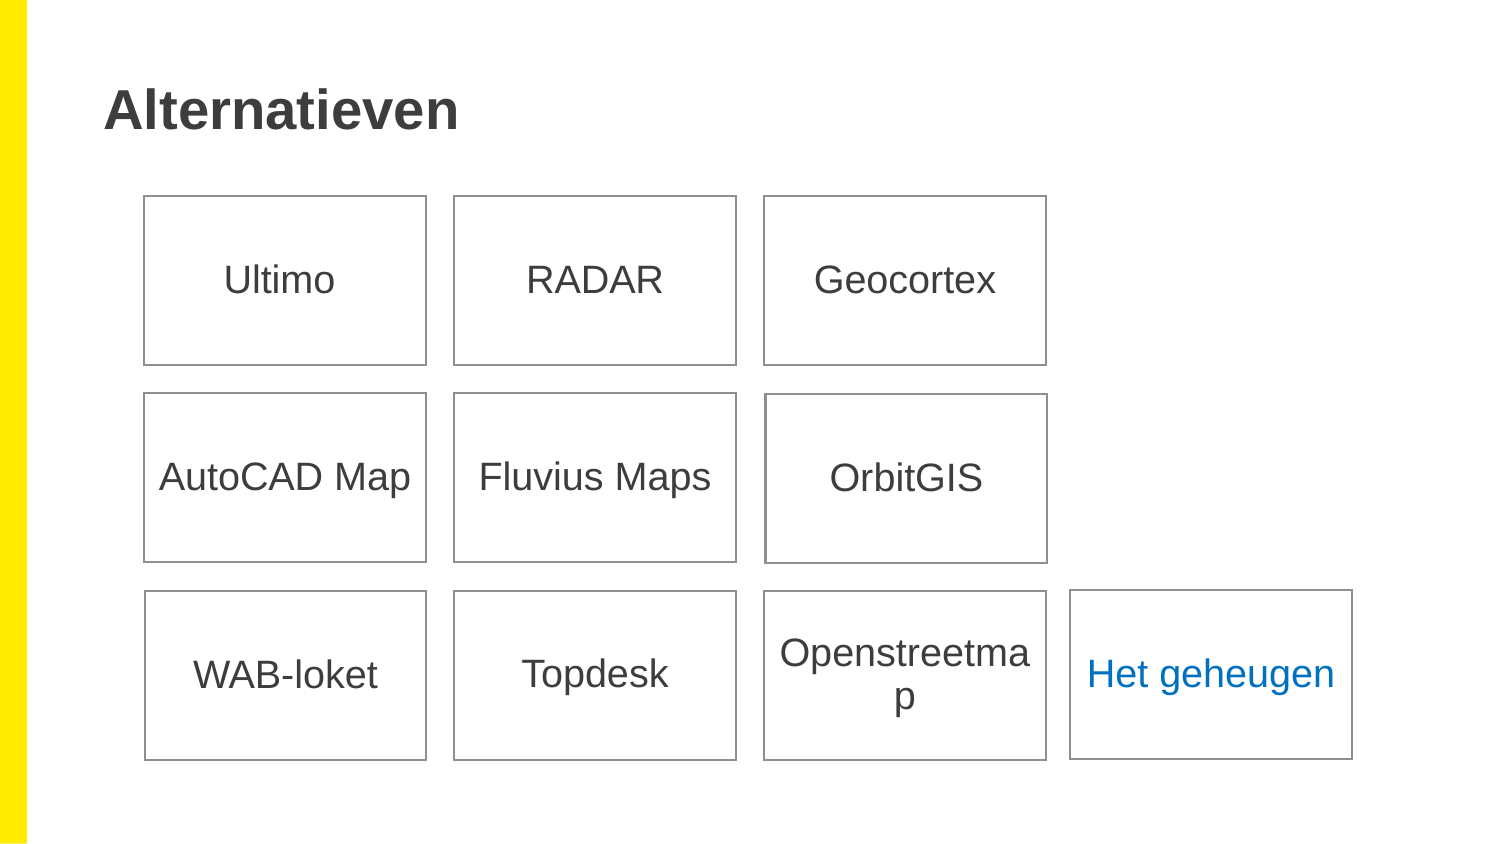

# Alternatieven
Ultimo
RADAR
Geocortex
OrbitGIS
AutoCAD Map
Fluvius Maps
Het geheugen
WAB-loket
Topdesk
Openstreetmap